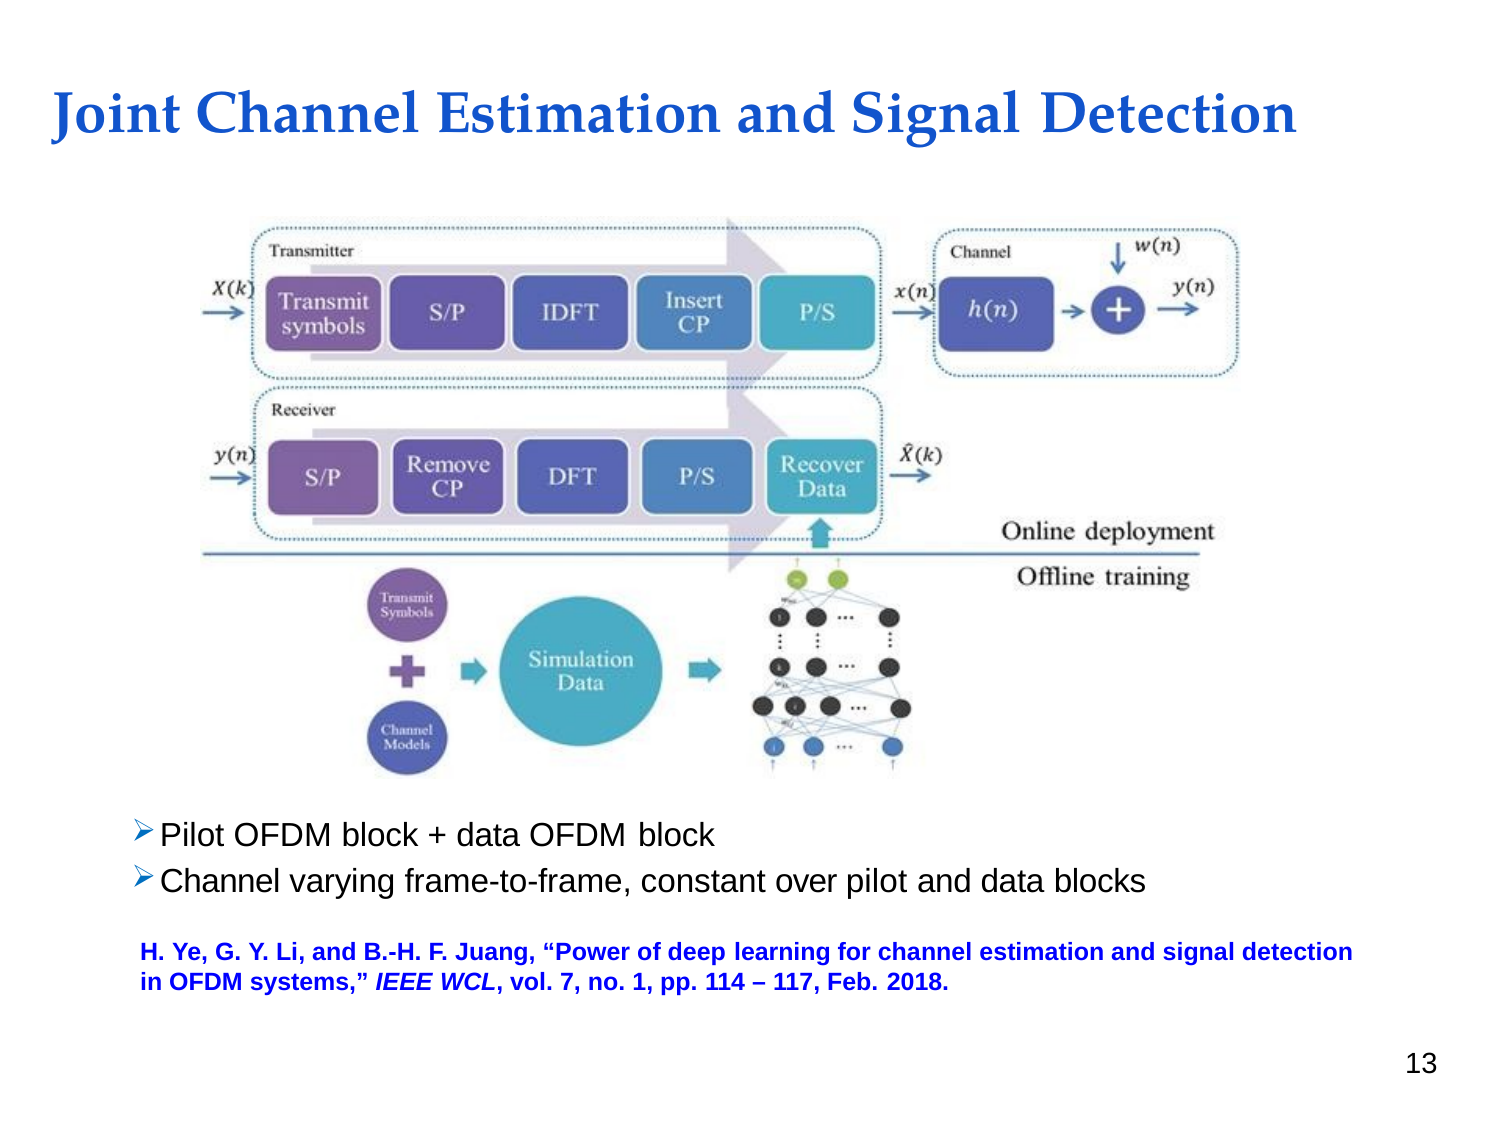

# Joint Channel Estimation and Signal Detection

Pilot OFDM block + data OFDM block
Channel varying frame-to-frame, constant over pilot and data blocks

H. Ye, G. Y. Li, and B.-H. F. Juang, “Power of deep learning for channel estimation and signal detection  in OFDM systems,” IEEE WCL, vol. 7, no. 1, pp. 114 – 117, Feb. 2018.
13